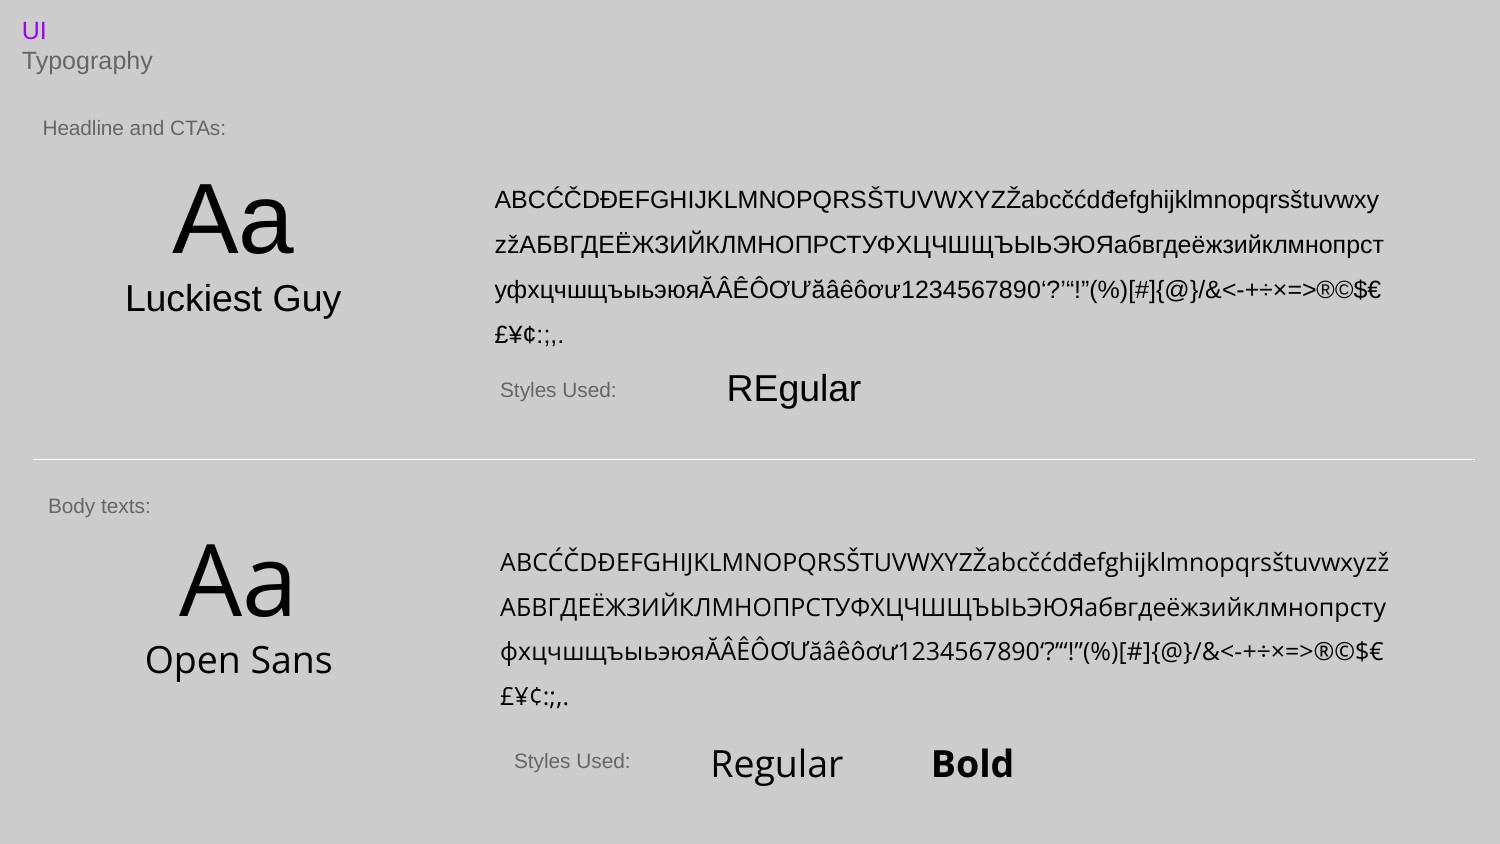

UI
Typography

Headline and CTAs:
Aa
Luckiest Guy
​‌A​‌B​‌C​‌Ć​‌Č​‌D​‌Đ​‌E​‌F​‌G​‌H​‌I​‌J​‌K​‌L​‌M​‌N​‌O​‌P​‌Q​‌R​‌S​‌Š​‌T​‌U​‌V​‌W​‌X​‌Y​‌Z​‌Ž​‌a​‌b​‌c​‌č​‌ć​‌d​‌đ​‌e​‌f​‌g​‌h​‌i​‌j​‌k​‌l​‌m​‌n​‌o​‌p​‌q​‌r​‌s​‌š​‌t​‌u​‌v​‌w​‌x​‌y​‌z​‌ž​‌А​‌Б​‌В​‌Г​‌Д​‌Е​‌Ё​‌Ж​‌З​‌И​‌Й​‌К​‌Л​‌М​‌Н​‌О​‌П​‌Р​‌С​‌Т​‌У​‌Ф​‌Х​‌Ц​‌Ч​‌Ш​‌Щ​‌Ъ​‌Ы​‌Ь​‌Э​‌Ю​‌Я​‌а​‌б​‌в​‌г​‌д​‌е​‌ё​‌ж​‌з​‌и​‌й​‌к​‌л​‌м​‌н​‌о​‌п​‌р​‌с​‌т​‌у​‌ф​‌х​‌ц​‌ч​‌ш​‌щ​‌ъ​‌ы​‌ь​‌э​‌ю​‌я​‌Ă​‌Â​‌Ê​‌Ô​‌Ơ​‌Ư​‌ă​‌â​‌ê​‌ô​‌ơ​‌ư​‌1​‌2​‌3​‌4​‌5​‌6​‌7​‌8​‌9​‌0​‌‘​‌?​‌’​‌“​‌!​‌”​‌(​‌%​‌)​‌[​‌#​‌]​‌{​‌@​‌}​‌/​‌&​‌<​‌-​‌+​‌÷​‌×​‌=​‌>​‌®​‌©​‌$​‌€​‌£​‌¥​‌¢​‌:​‌;​‌,​‌.​‌

REgular
Styles Used:
Body texts:
Aa
Open Sans
​‌A​‌B​‌C​‌Ć​‌Č​‌D​‌Đ​‌E​‌F​‌G​‌H​‌I​‌J​‌K​‌L​‌M​‌N​‌O​‌P​‌Q​‌R​‌S​‌Š​‌T​‌U​‌V​‌W​‌X​‌Y​‌Z​‌Ž​‌a​‌b​‌c​‌č​‌ć​‌d​‌đ​‌e​‌f​‌g​‌h​‌i​‌j​‌k​‌l​‌m​‌n​‌o​‌p​‌q​‌r​‌s​‌š​‌t​‌u​‌v​‌w​‌x​‌y​‌z​‌ž​‌А​‌Б​‌В​‌Г​‌Д​‌Е​‌Ё​‌Ж​‌З​‌И​‌Й​‌К​‌Л​‌М​‌Н​‌О​‌П​‌Р​‌С​‌Т​‌У​‌Ф​‌Х​‌Ц​‌Ч​‌Ш​‌Щ​‌Ъ​‌Ы​‌Ь​‌Э​‌Ю​‌Я​‌а​‌б​‌в​‌г​‌д​‌е​‌ё​‌ж​‌з​‌и​‌й​‌к​‌л​‌м​‌н​‌о​‌п​‌р​‌с​‌т​‌у​‌ф​‌х​‌ц​‌ч​‌ш​‌щ​‌ъ​‌ы​‌ь​‌э​‌ю​‌я​‌Ă​‌Â​‌Ê​‌Ô​‌Ơ​‌Ư​‌ă​‌â​‌ê​‌ô​‌ơ​‌ư​‌1​‌2​‌3​‌4​‌5​‌6​‌7​‌8​‌9​‌0​‌‘​‌?​‌’​‌“​‌!​‌”​‌(​‌%​‌)​‌[​‌#​‌]​‌{​‌@​‌}​‌/​‌&​‌<​‌-​‌+​‌÷​‌×​‌=​‌>​‌®​‌©​‌$​‌€​‌£​‌¥​‌¢​‌:​‌;​‌,​‌.​‌

     Regular         Bold
Styles Used: